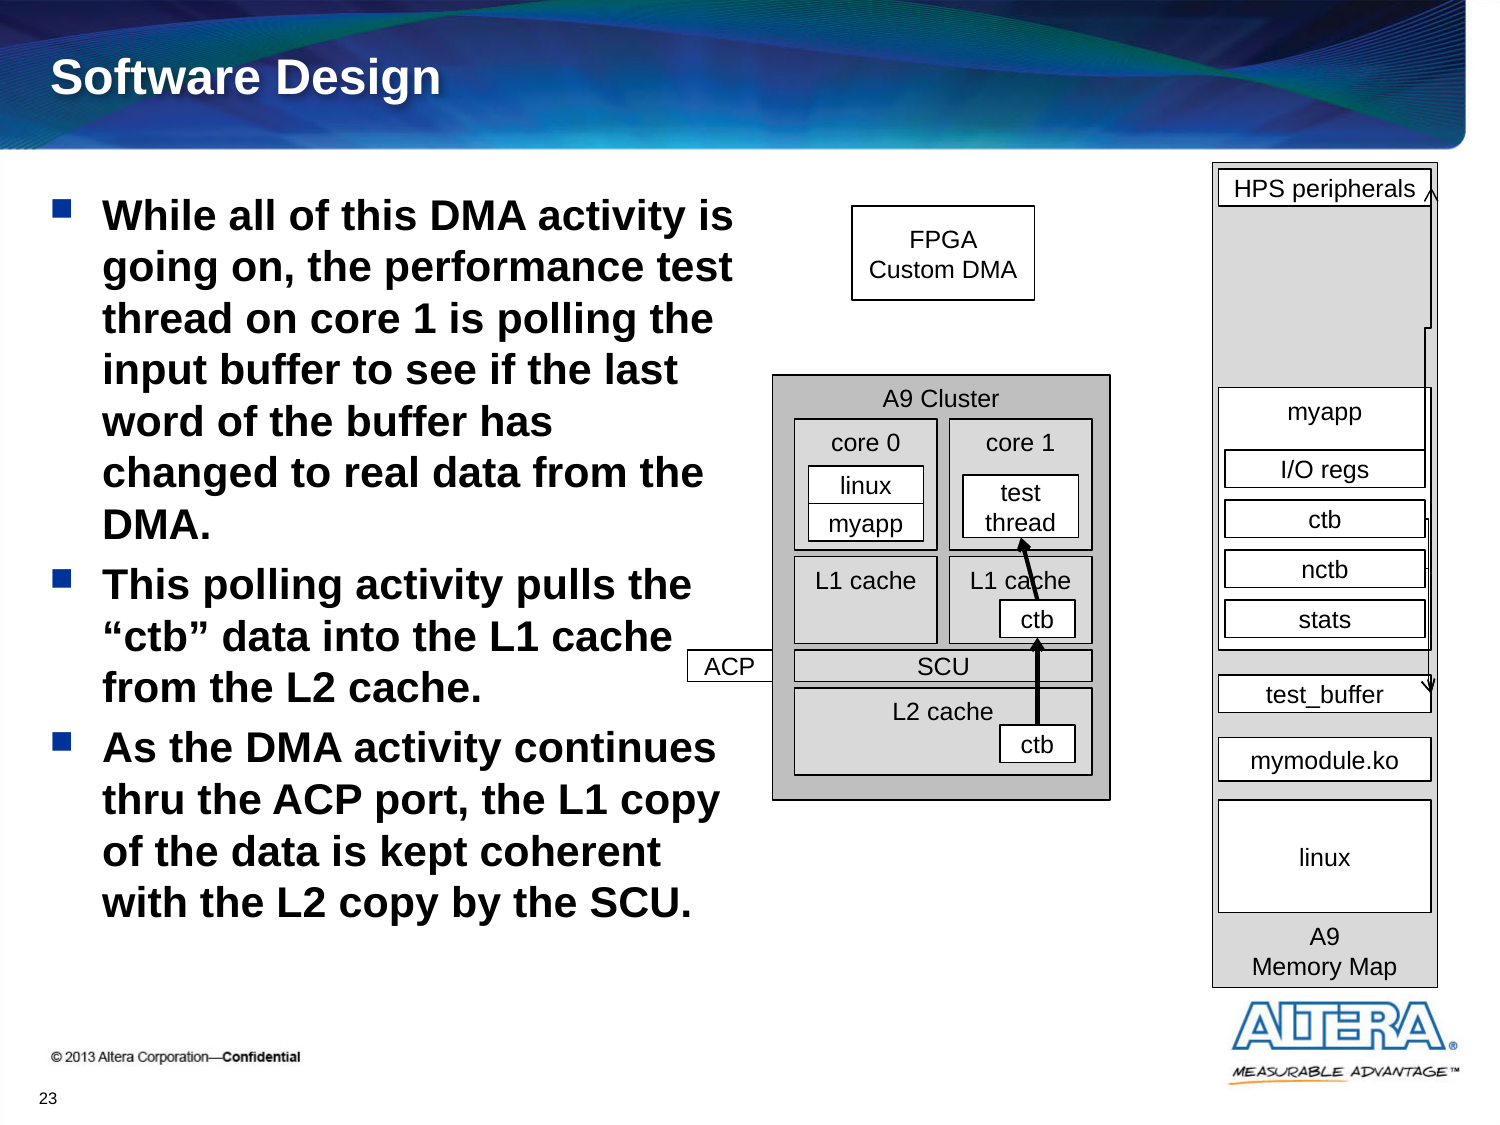

# Software Design
A9
Memory Map
HPS peripherals
While all of this DMA activity is going on, the performance test thread on core 1 is polling the input buffer to see if the last word of the buffer has changed to real data from the DMA.
This polling activity pulls the “ctb” data into the L1 cache from the L2 cache.
As the DMA activity continues thru the ACP port, the L1 copy of the data is kept coherent with the L2 copy by the SCU.
FPGA
Custom DMA
A9 Cluster
myapp
core 0
core 1
I/O regs
linux
test
thread
ctb
myapp
nctb
L1 cache
L1 cache
ctb
stats
ACP
SCU
test_buffer
L2 cache
ctb
mymodule.ko
linux
23